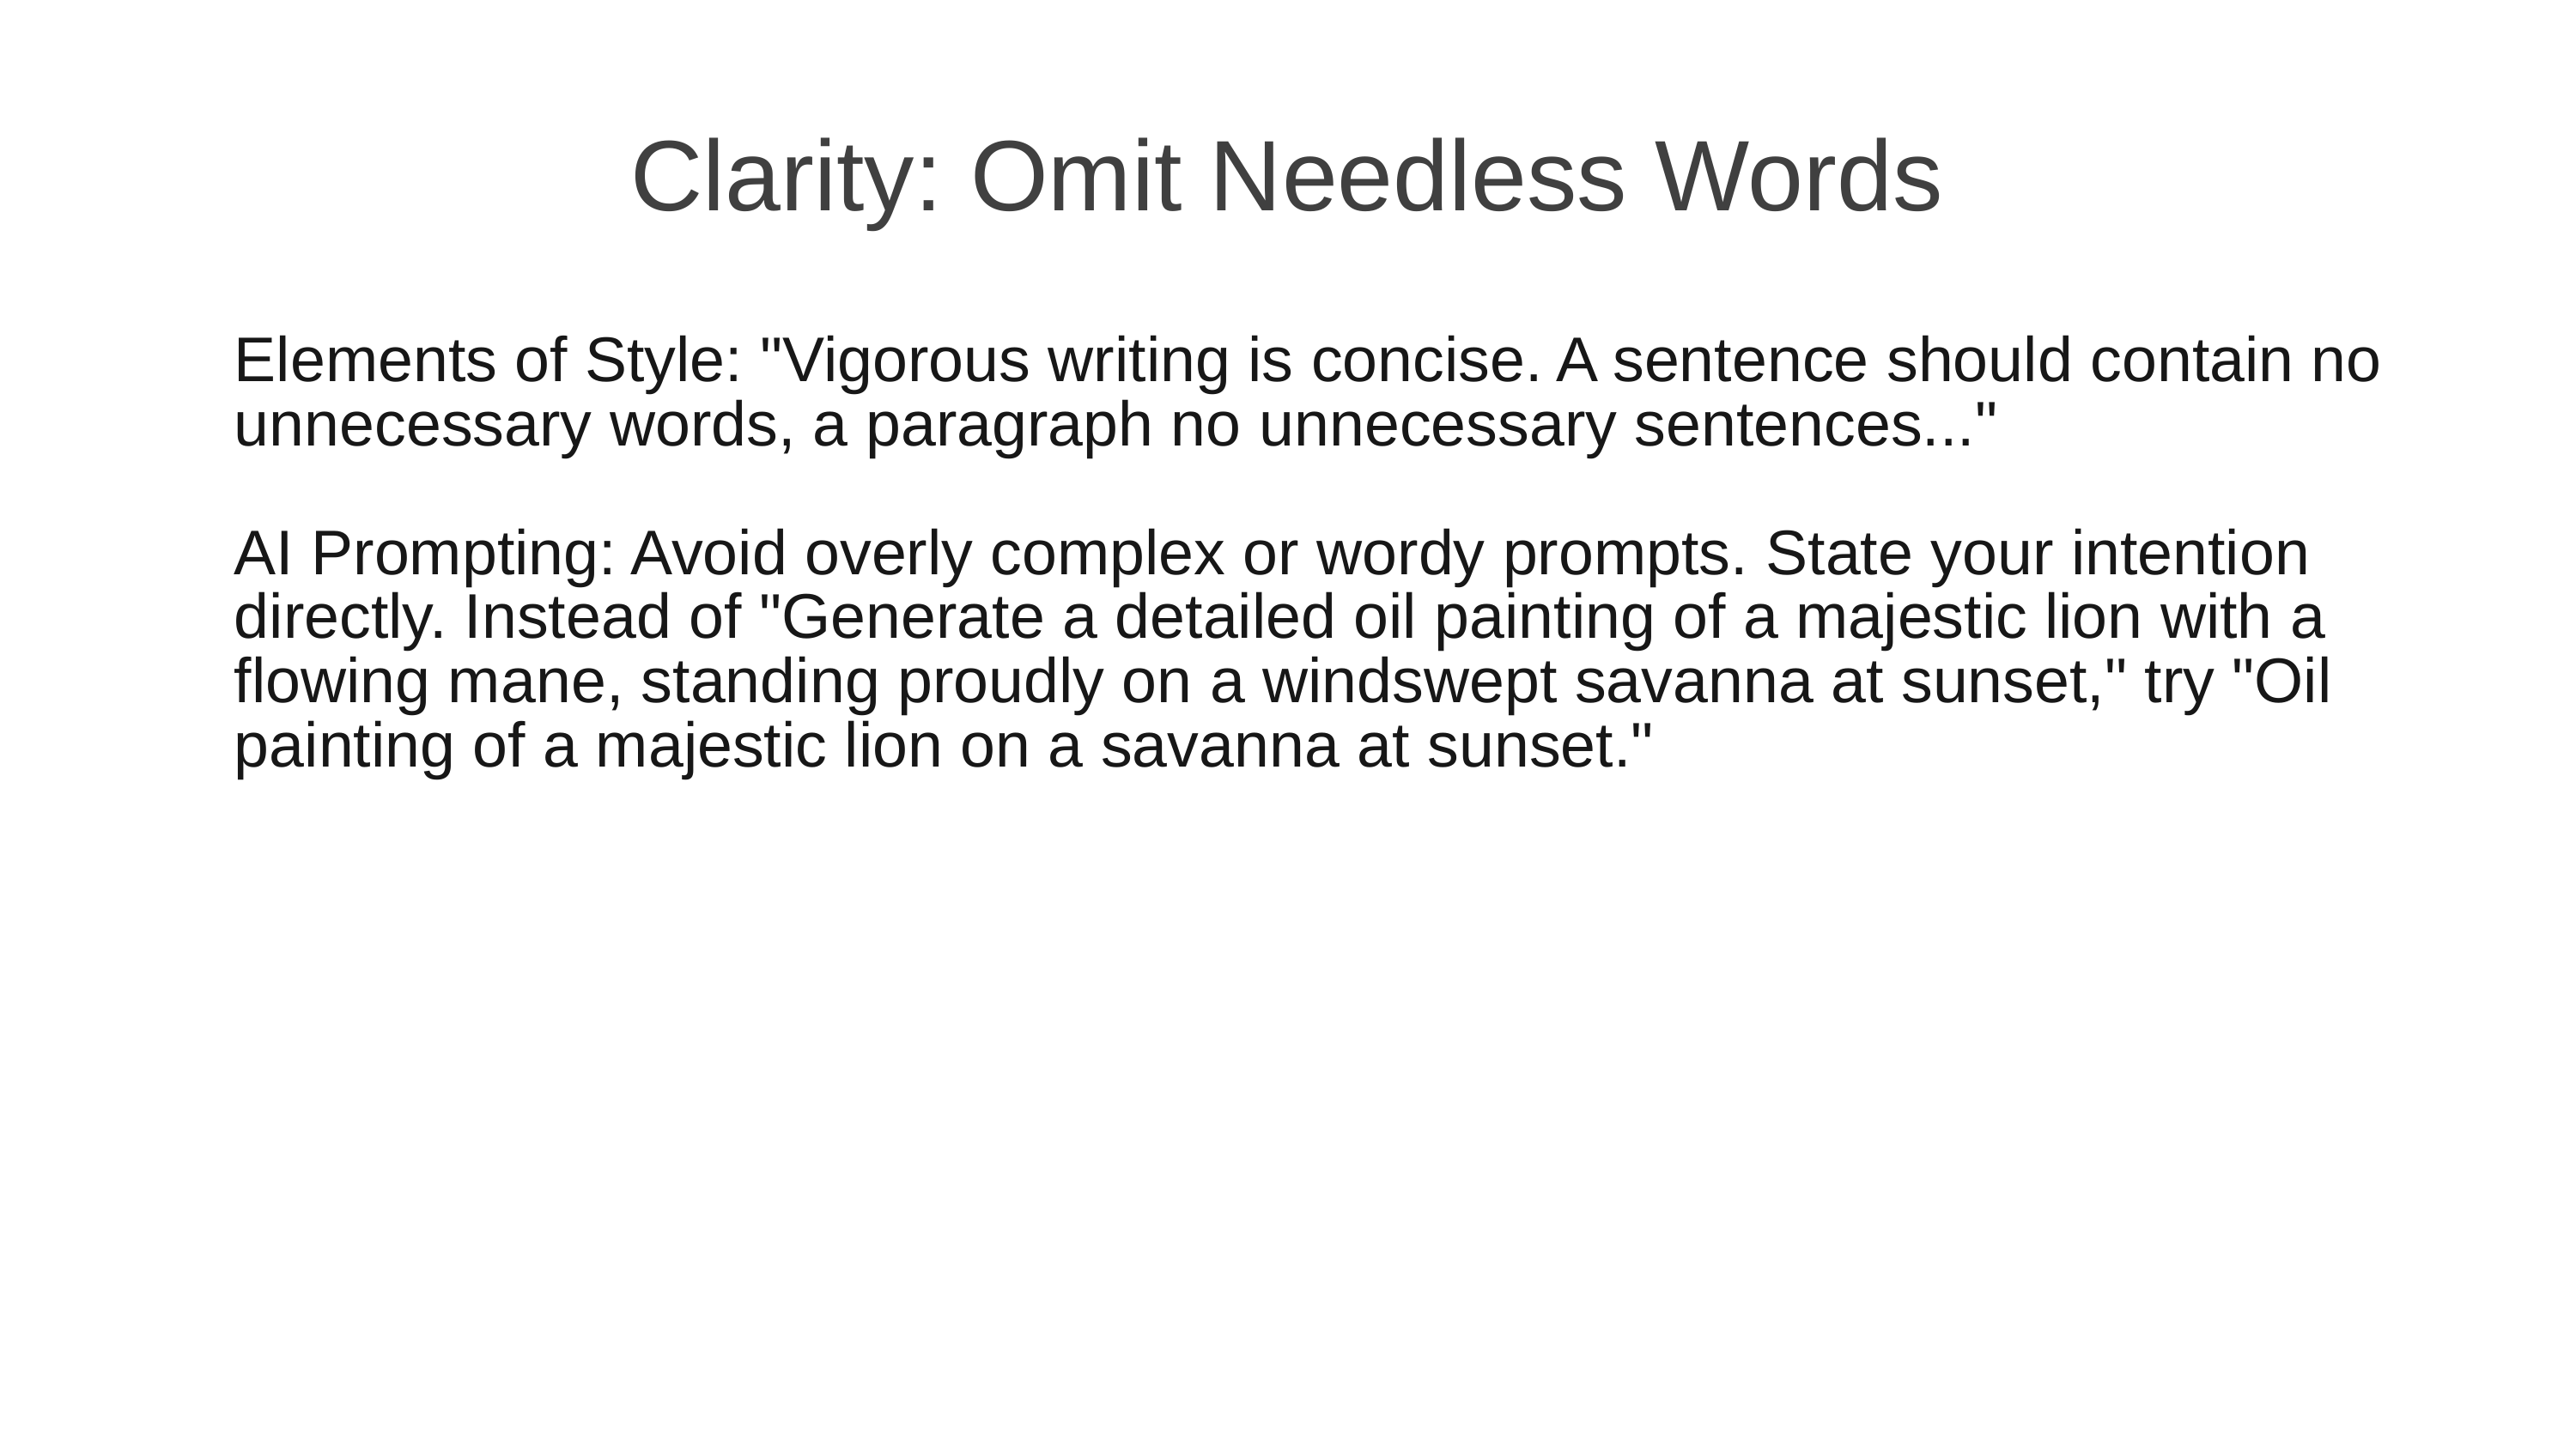

# Clarity: Omit Needless Words
Elements of Style: "Vigorous writing is concise. A sentence should contain no unnecessary words, a paragraph no unnecessary sentences..."

AI Prompting: Avoid overly complex or wordy prompts. State your intention directly. Instead of "Generate a detailed oil painting of a majestic lion with a flowing mane, standing proudly on a windswept savanna at sunset," try "Oil painting of a majestic lion on a savanna at sunset."